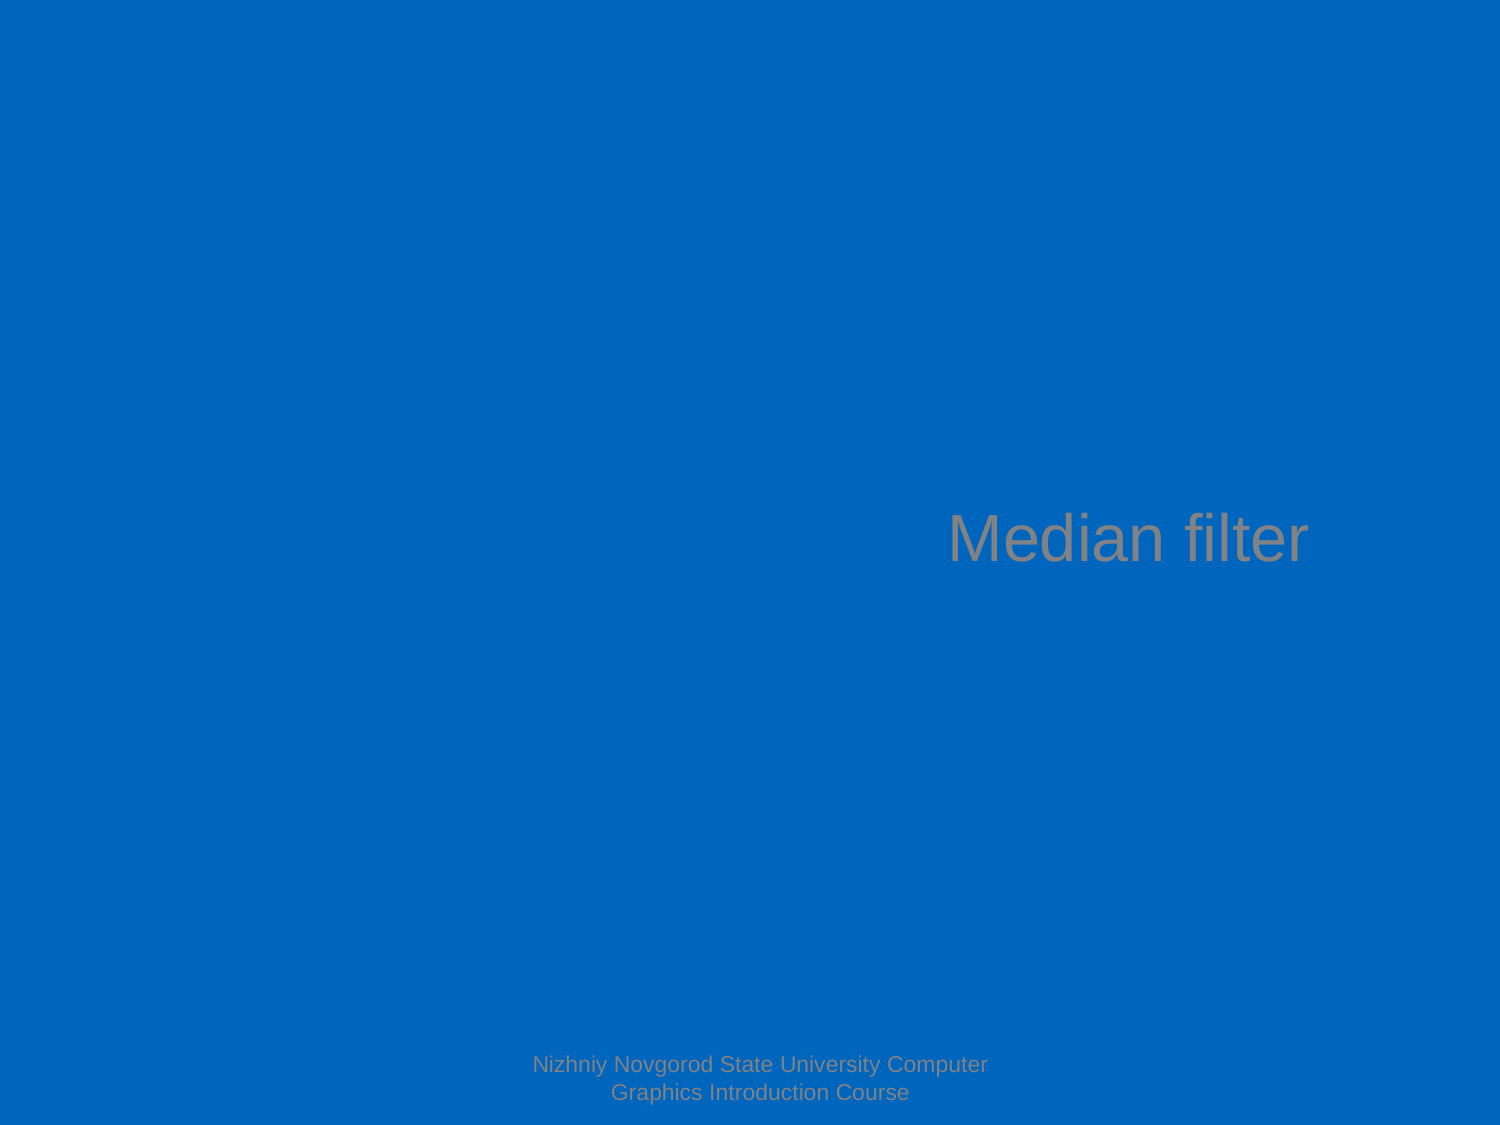

# Median filter

197
Nizhniy Novgorod State University Computer Graphics Introduction Course